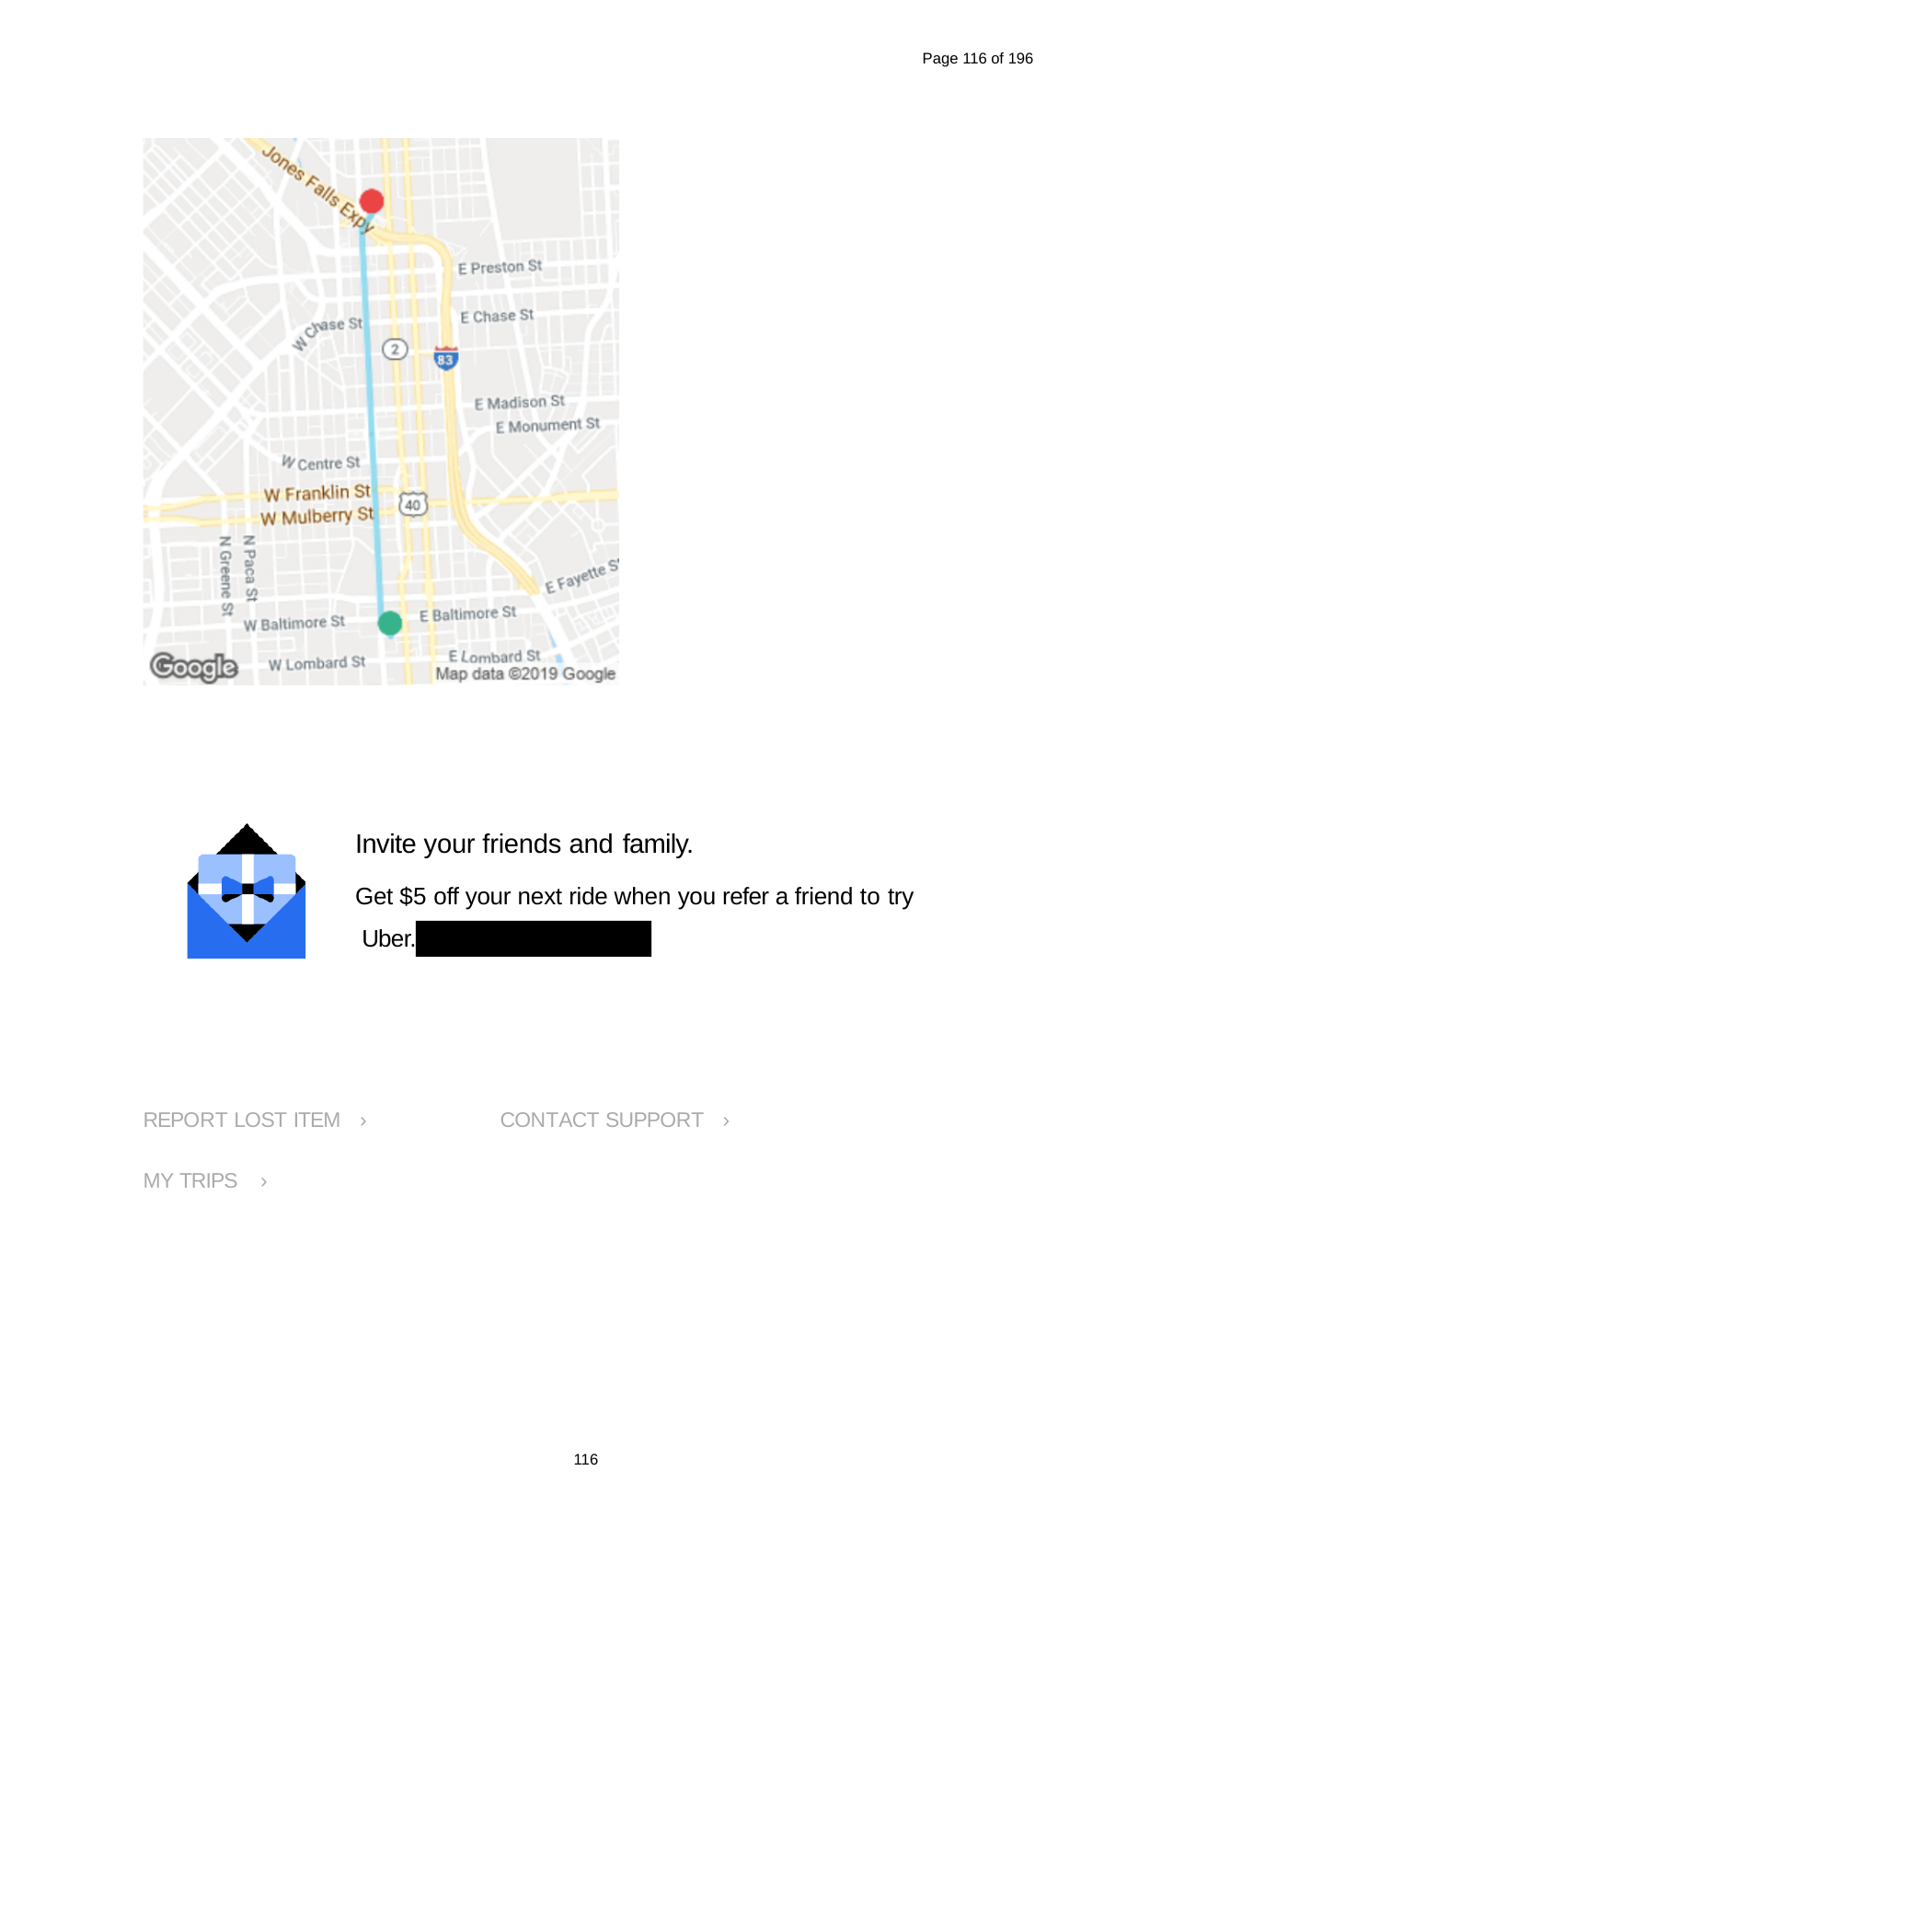

Page 116 of 196

Invite your friends and family.
Get $5 off your next ride when you refer a friend to try  Uber.

REPORT LOST ITEM	›
CONTACT SUPPORT	›
MY TRIPS	›

116